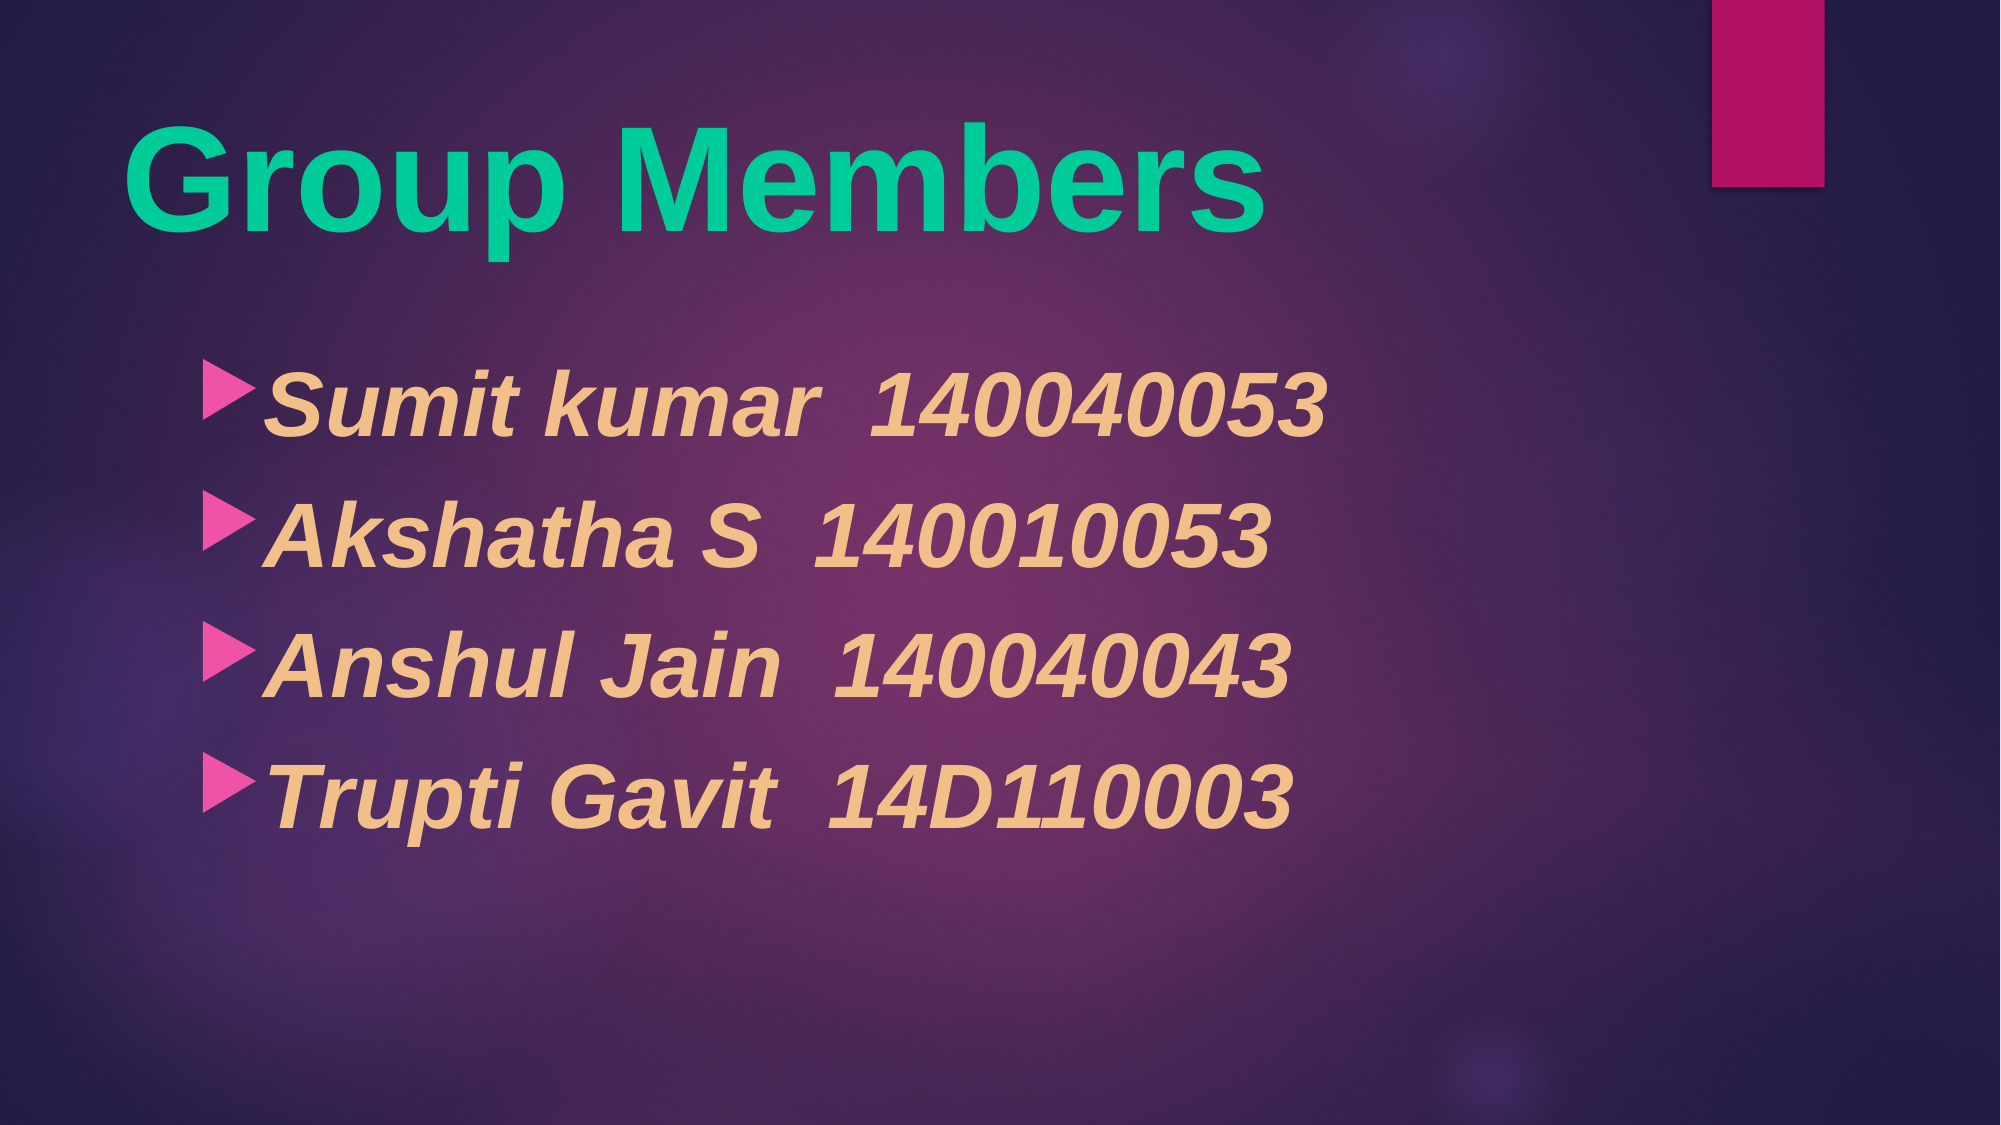

# Group Members
Sumit kumar  140040053
Akshatha S  140010053
Anshul Jain  140040043
Trupti Gavit  14D110003